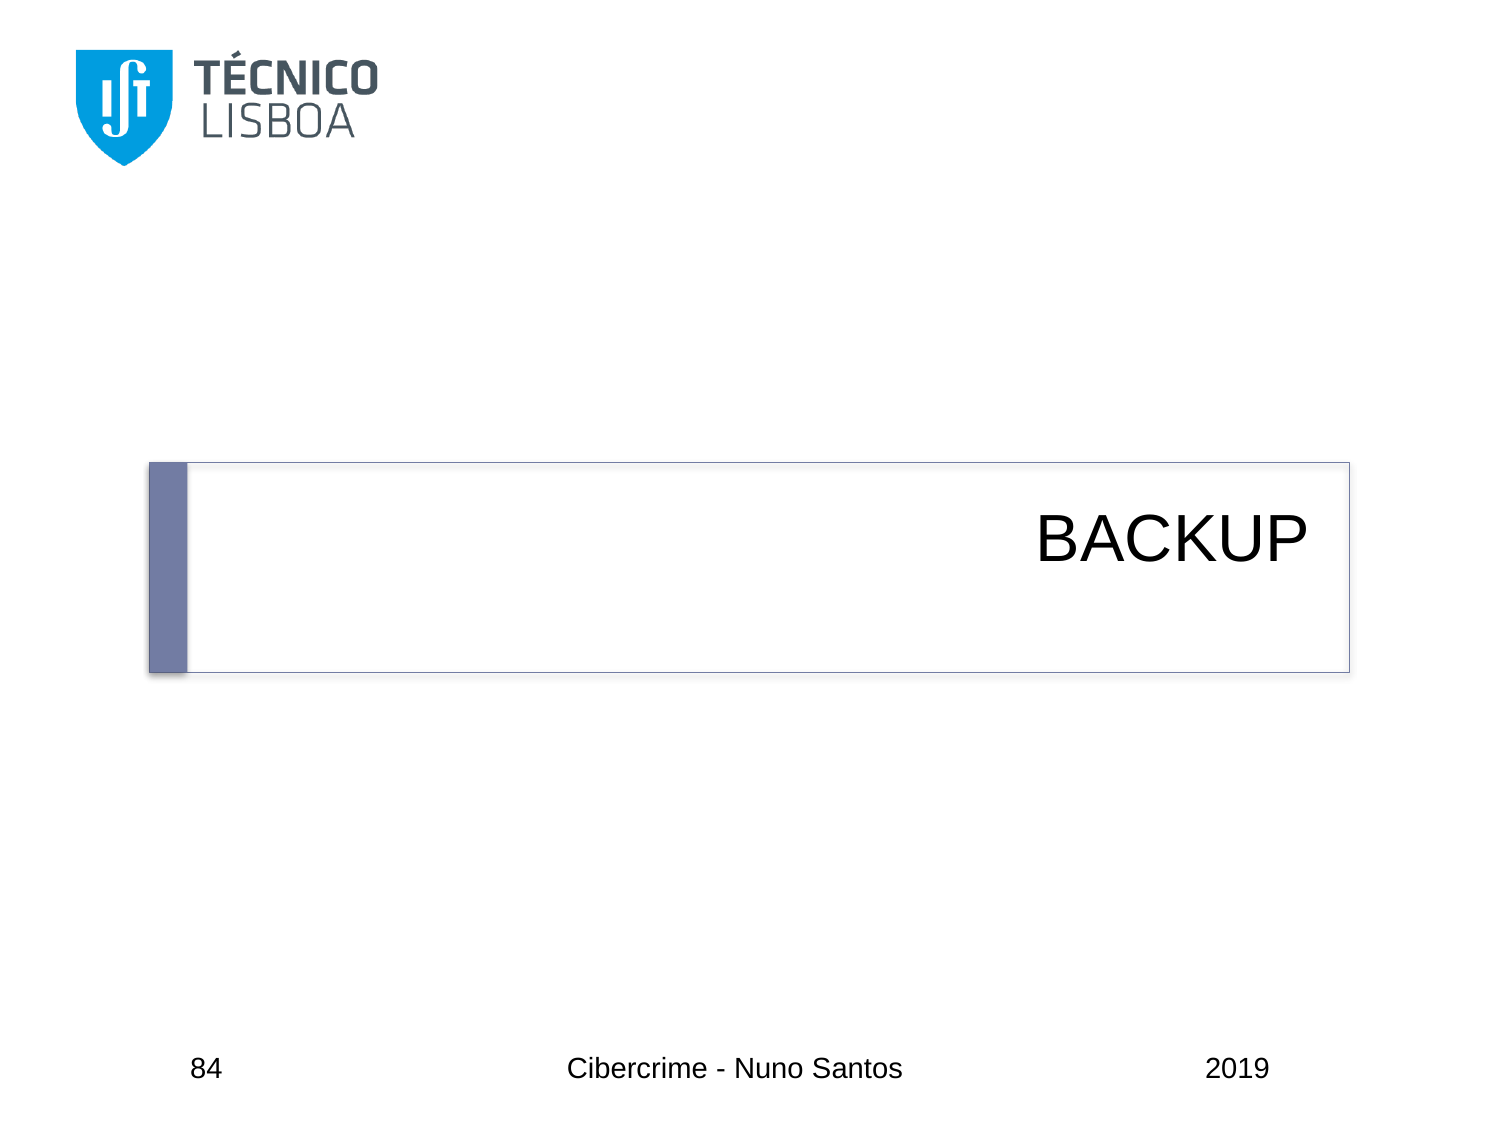

# BACKUP
84
Cibercrime - Nuno Santos
2019